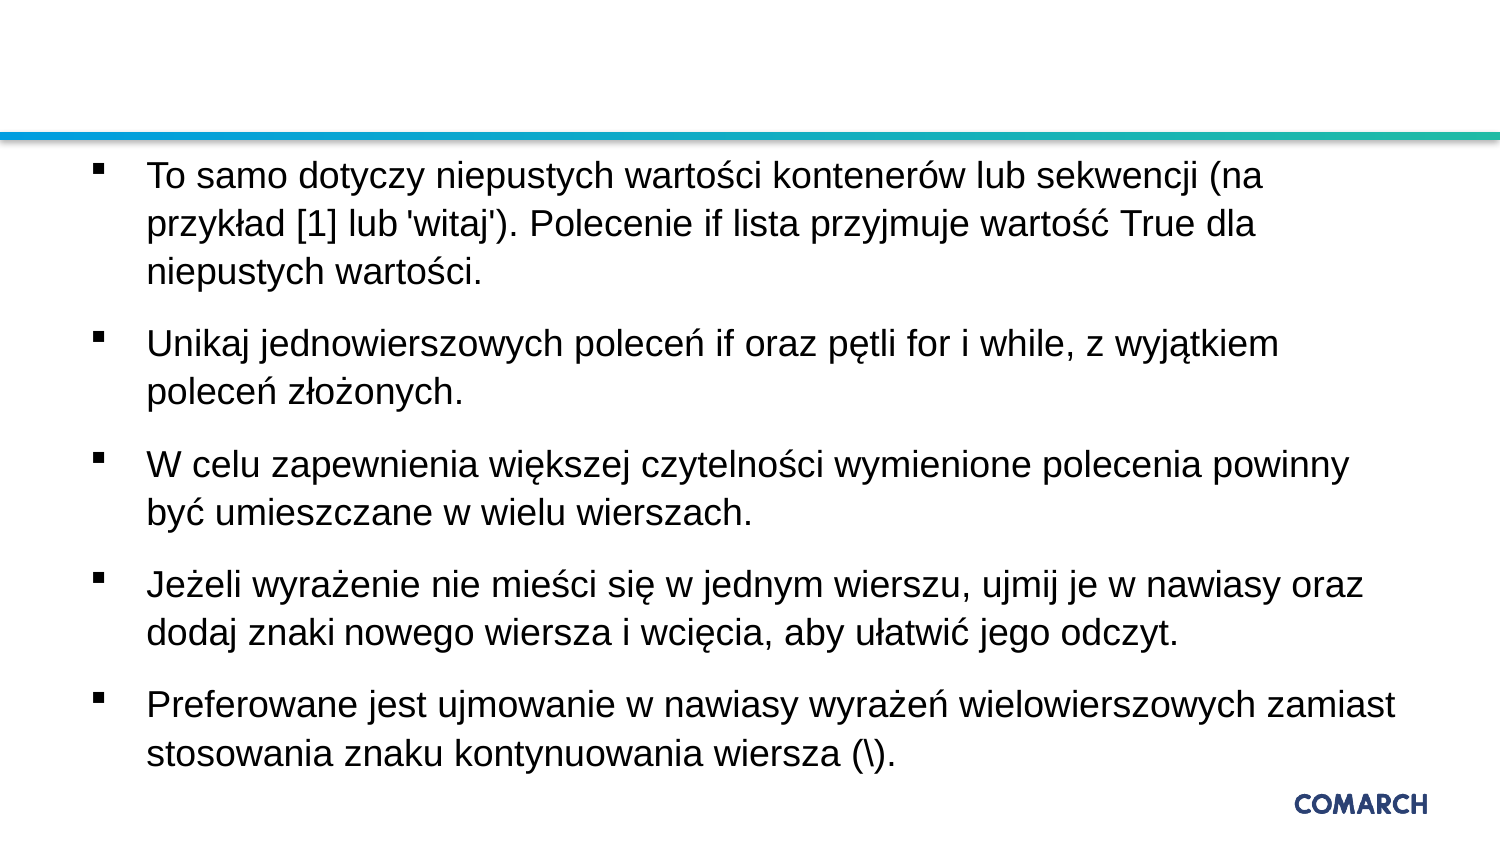

#
To samo dotyczy niepustych wartości kontenerów lub sekwencji (na przykład [1] lub 'witaj'). Polecenie if lista przyjmuje wartość True dla niepustych wartości.
Unikaj jednowierszowych poleceń if oraz pętli for i while, z wyjątkiem poleceń złożonych.
W celu zapewnienia większej czytelności wymienione polecenia powinny być umieszczane w wielu wierszach.
Jeżeli wyrażenie nie mieści się w jednym wierszu, ujmij je w nawiasy oraz dodaj znaki nowego wiersza i wcięcia, aby ułatwić jego odczyt.
Preferowane jest ujmowanie w nawiasy wyrażeń wielowierszowych zamiast stosowania znaku kontynuowania wiersza (\).